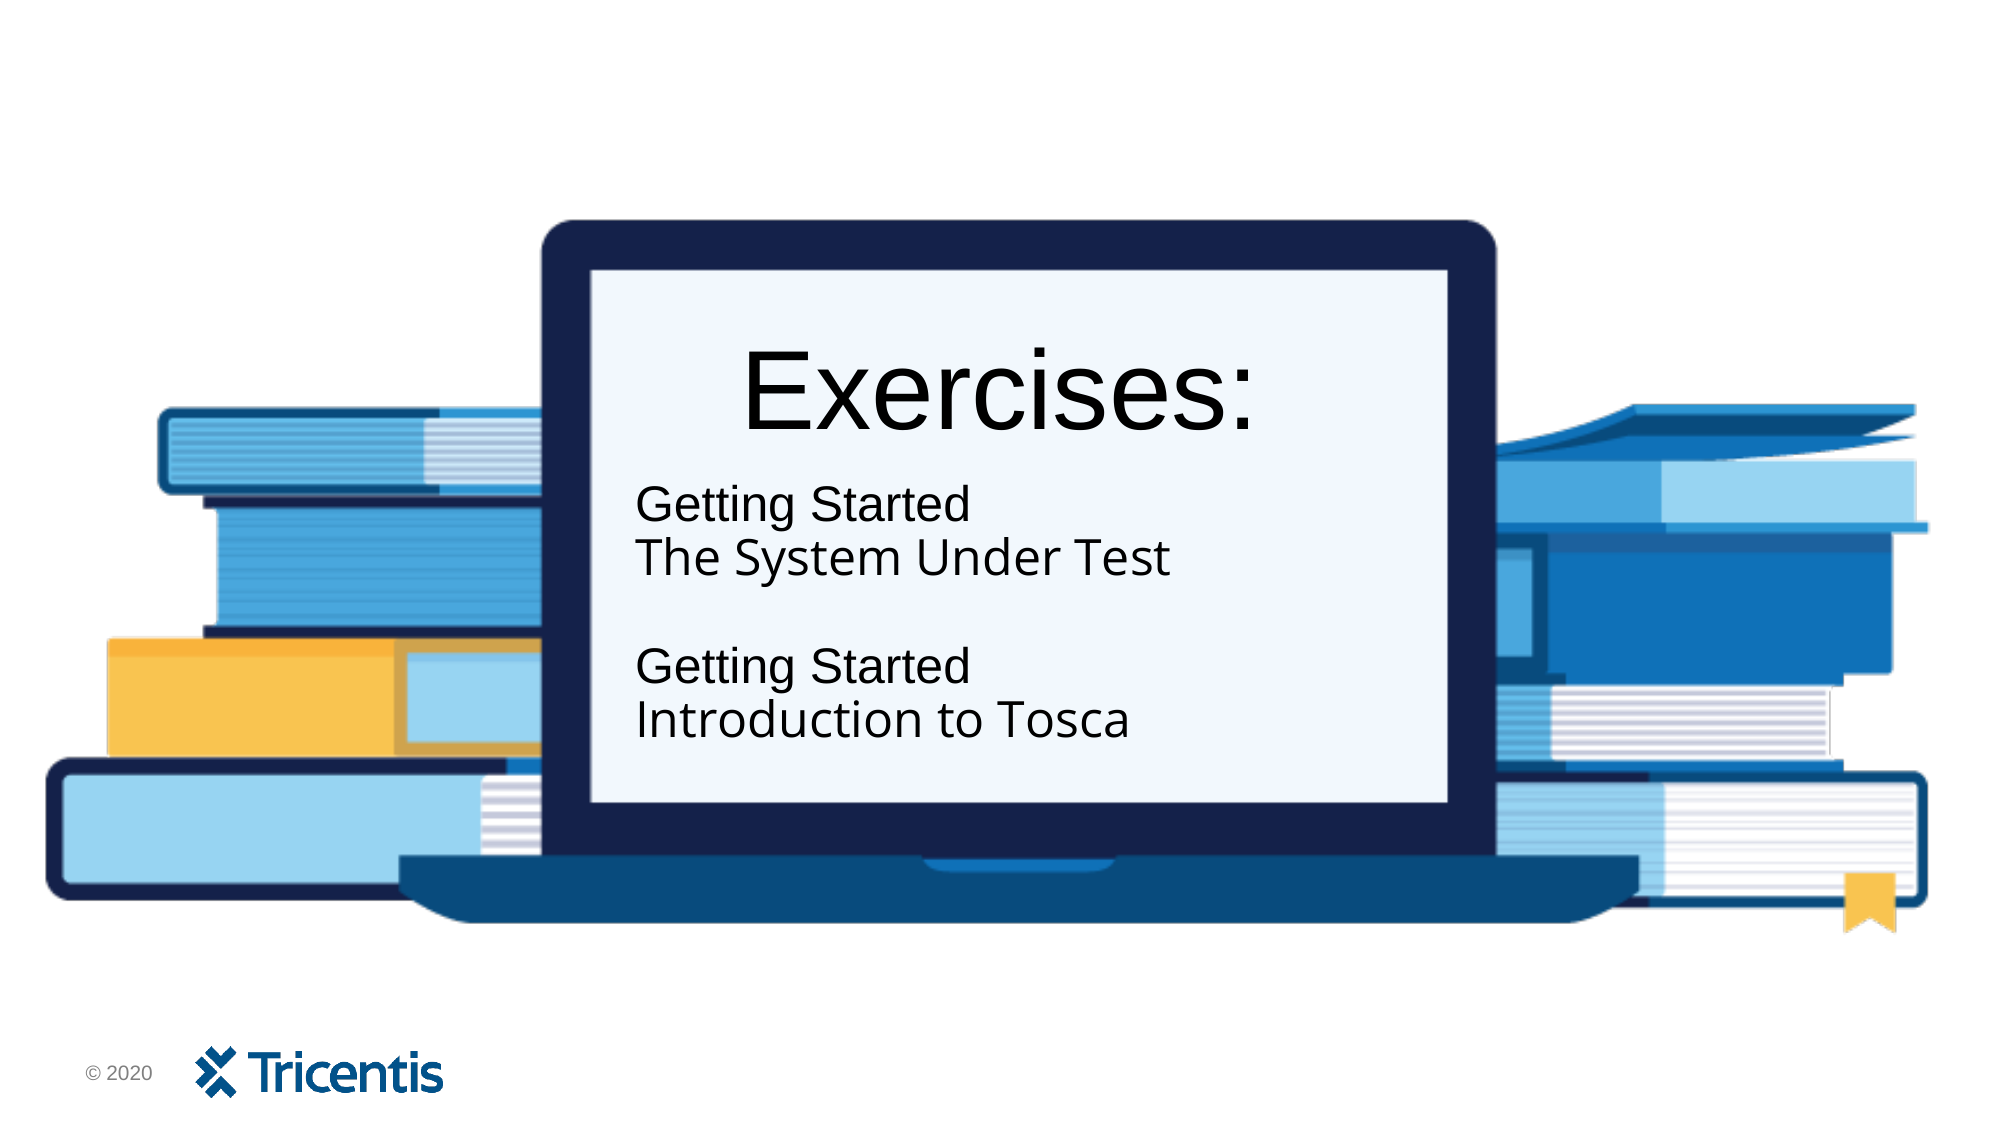

# Getting Started The System Under Test Getting Started Introduction to Tosca